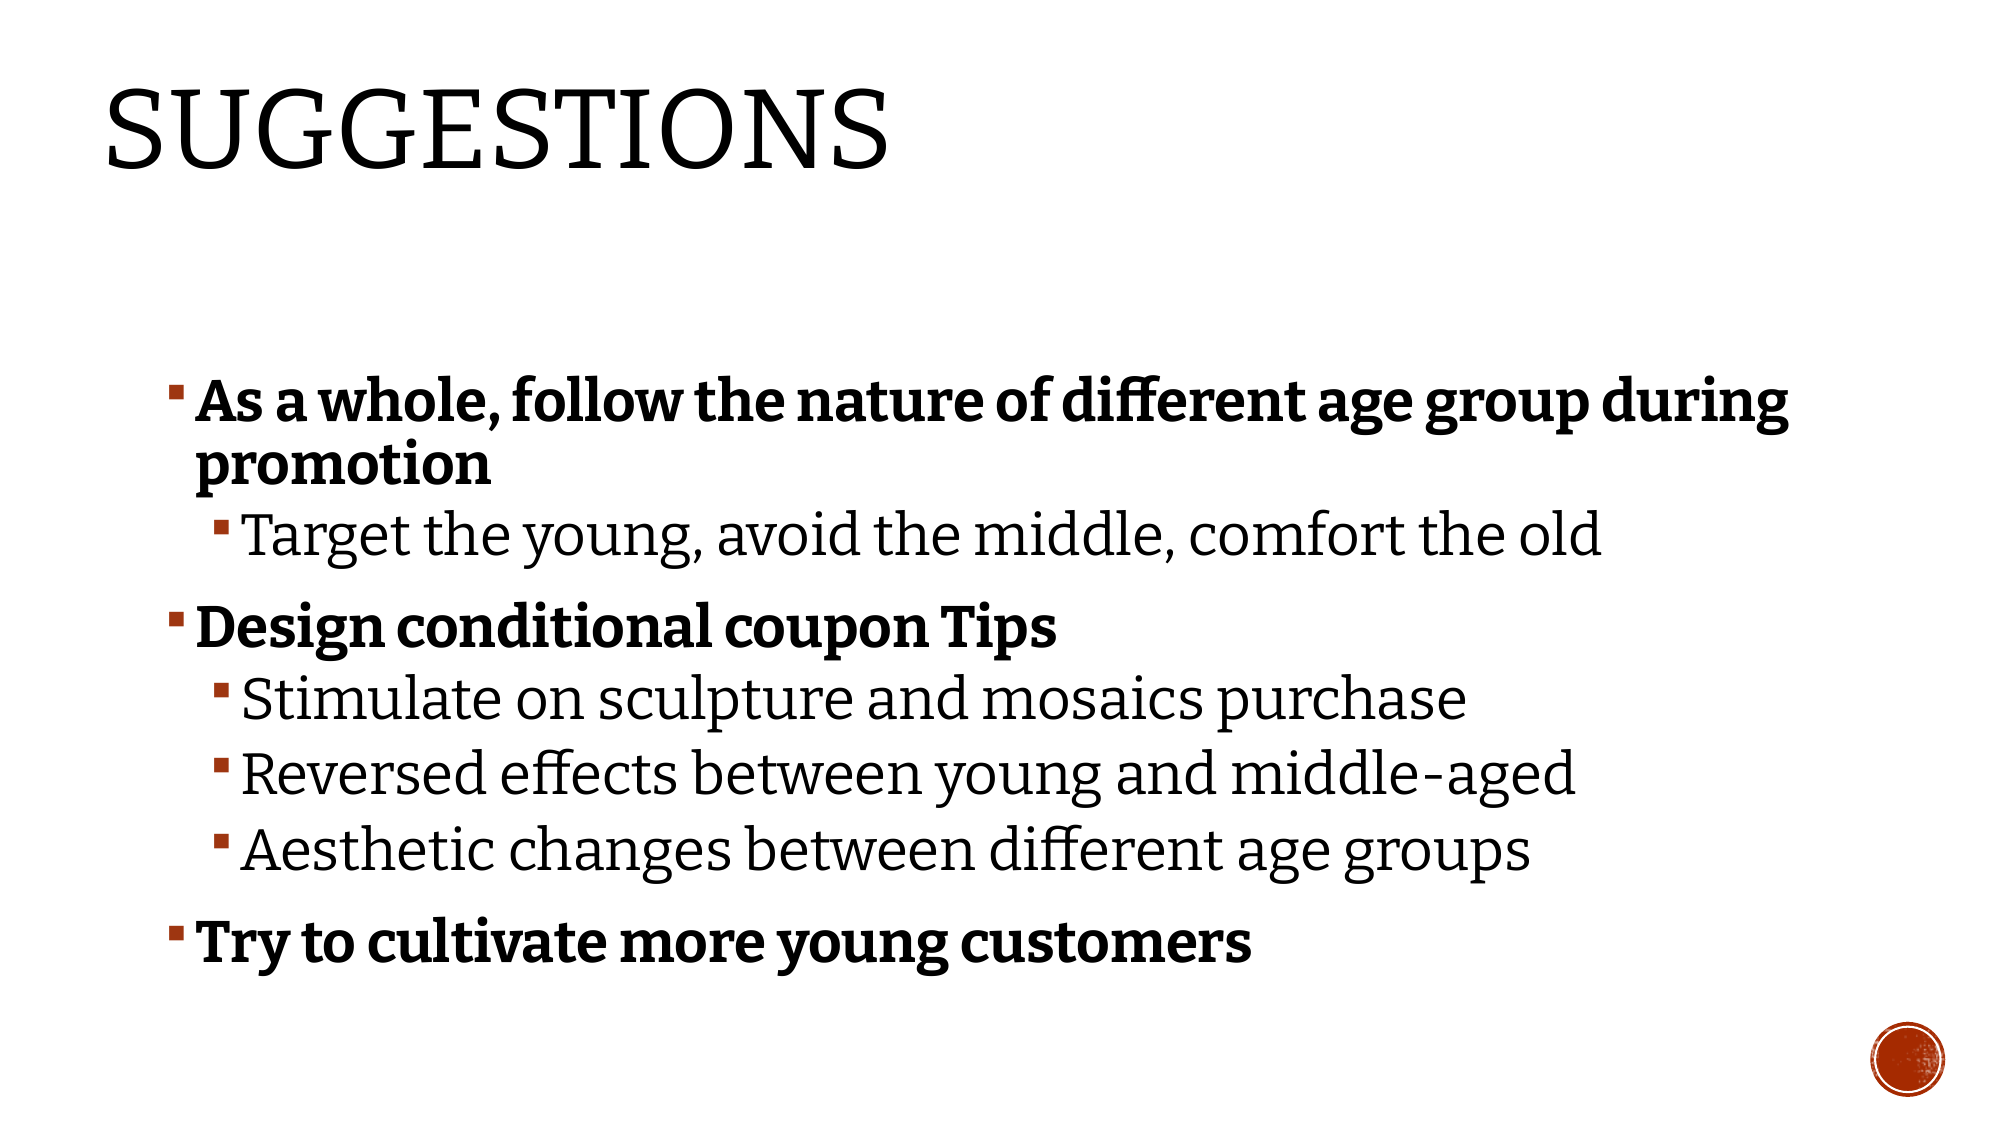

# Suggestions
As a whole, follow the nature of different age group during promotion
Target the young, avoid the middle, comfort the old
Design conditional coupon Tips
Stimulate on sculpture and mosaics purchase
Reversed effects between young and middle-aged
Aesthetic changes between different age groups
Try to cultivate more young customers